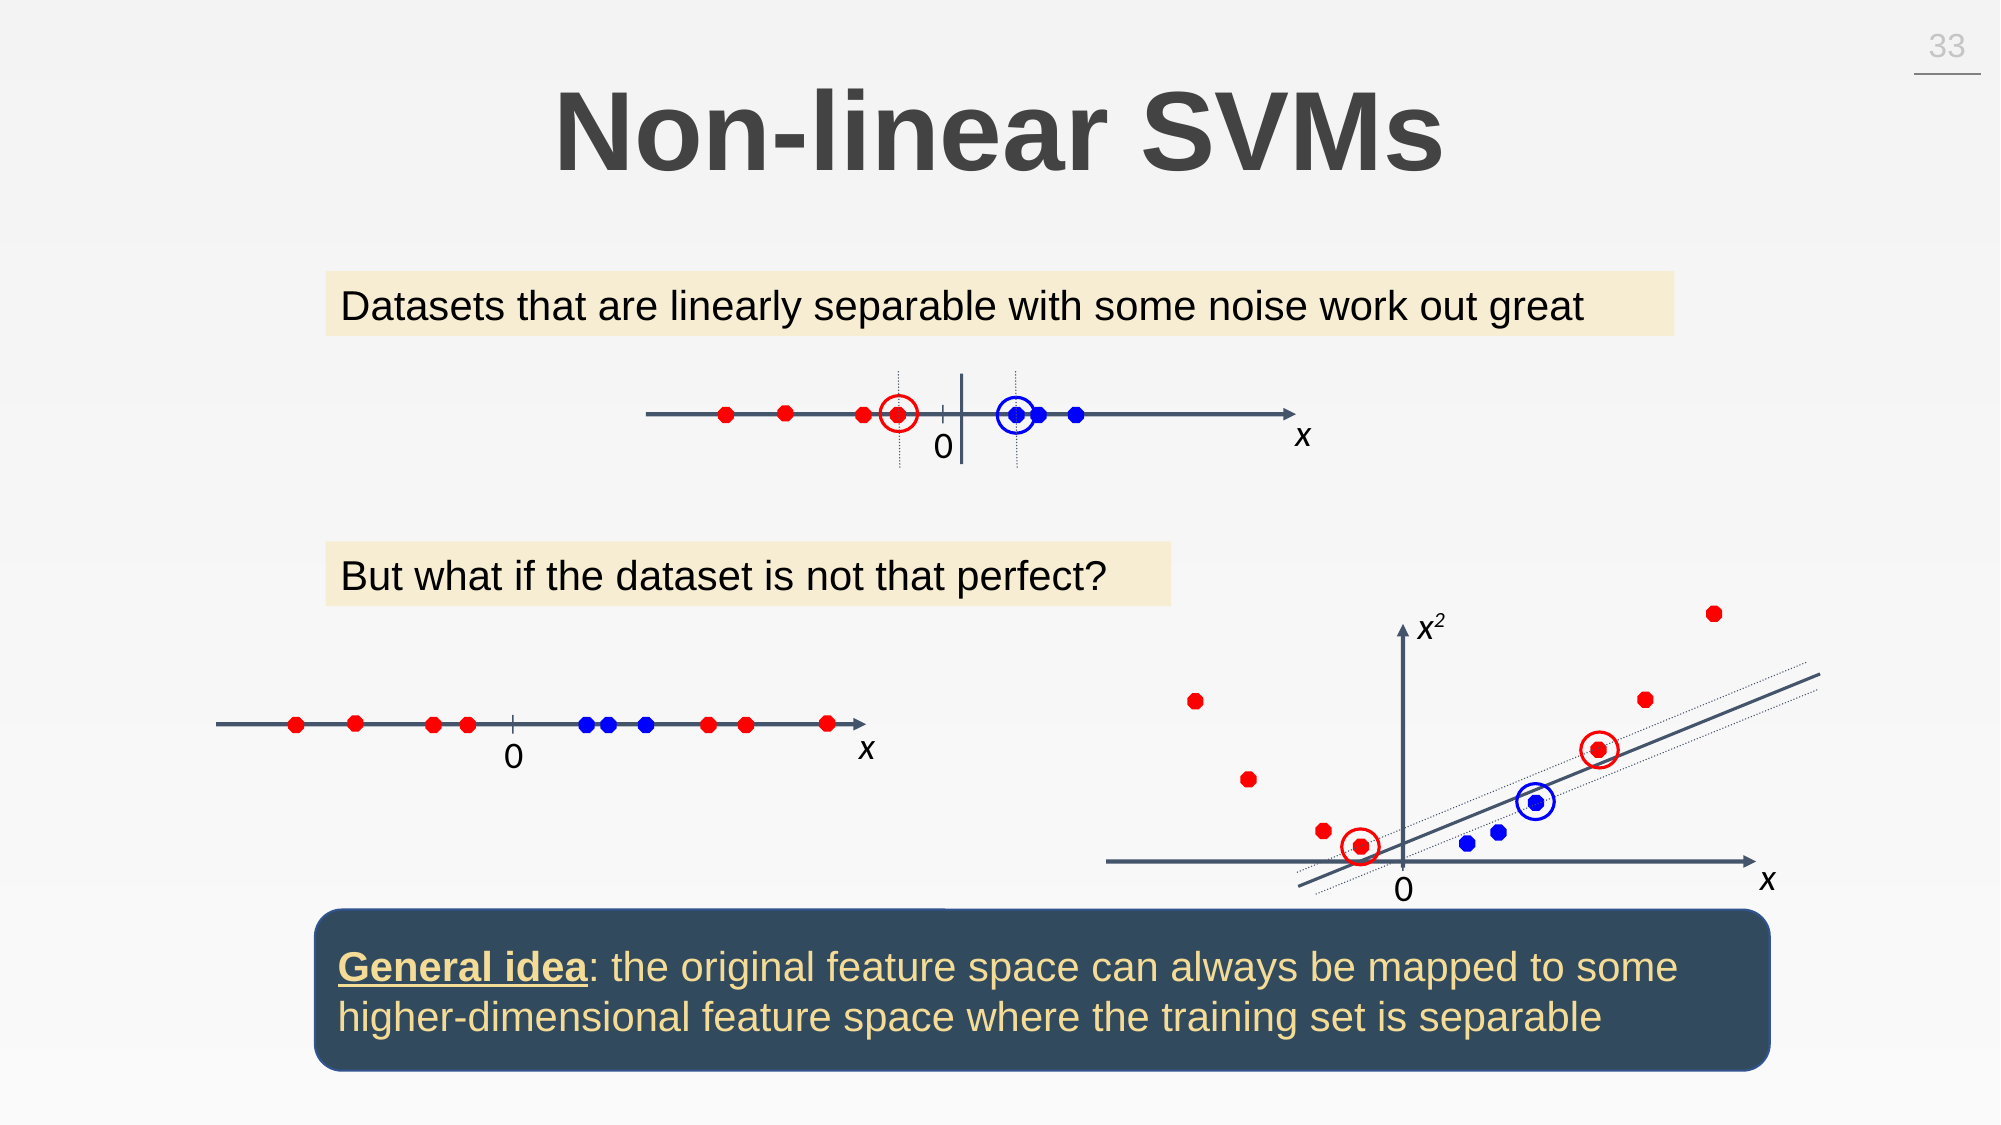

33
# Non-linear SVMs
Datasets that are linearly separable with some noise work out great

x

0
But what if the dataset is not that perfect?
x2

x

0

x

0
General idea: the original feature space can always be mapped to some higher-dimensional feature space where the training set is separable